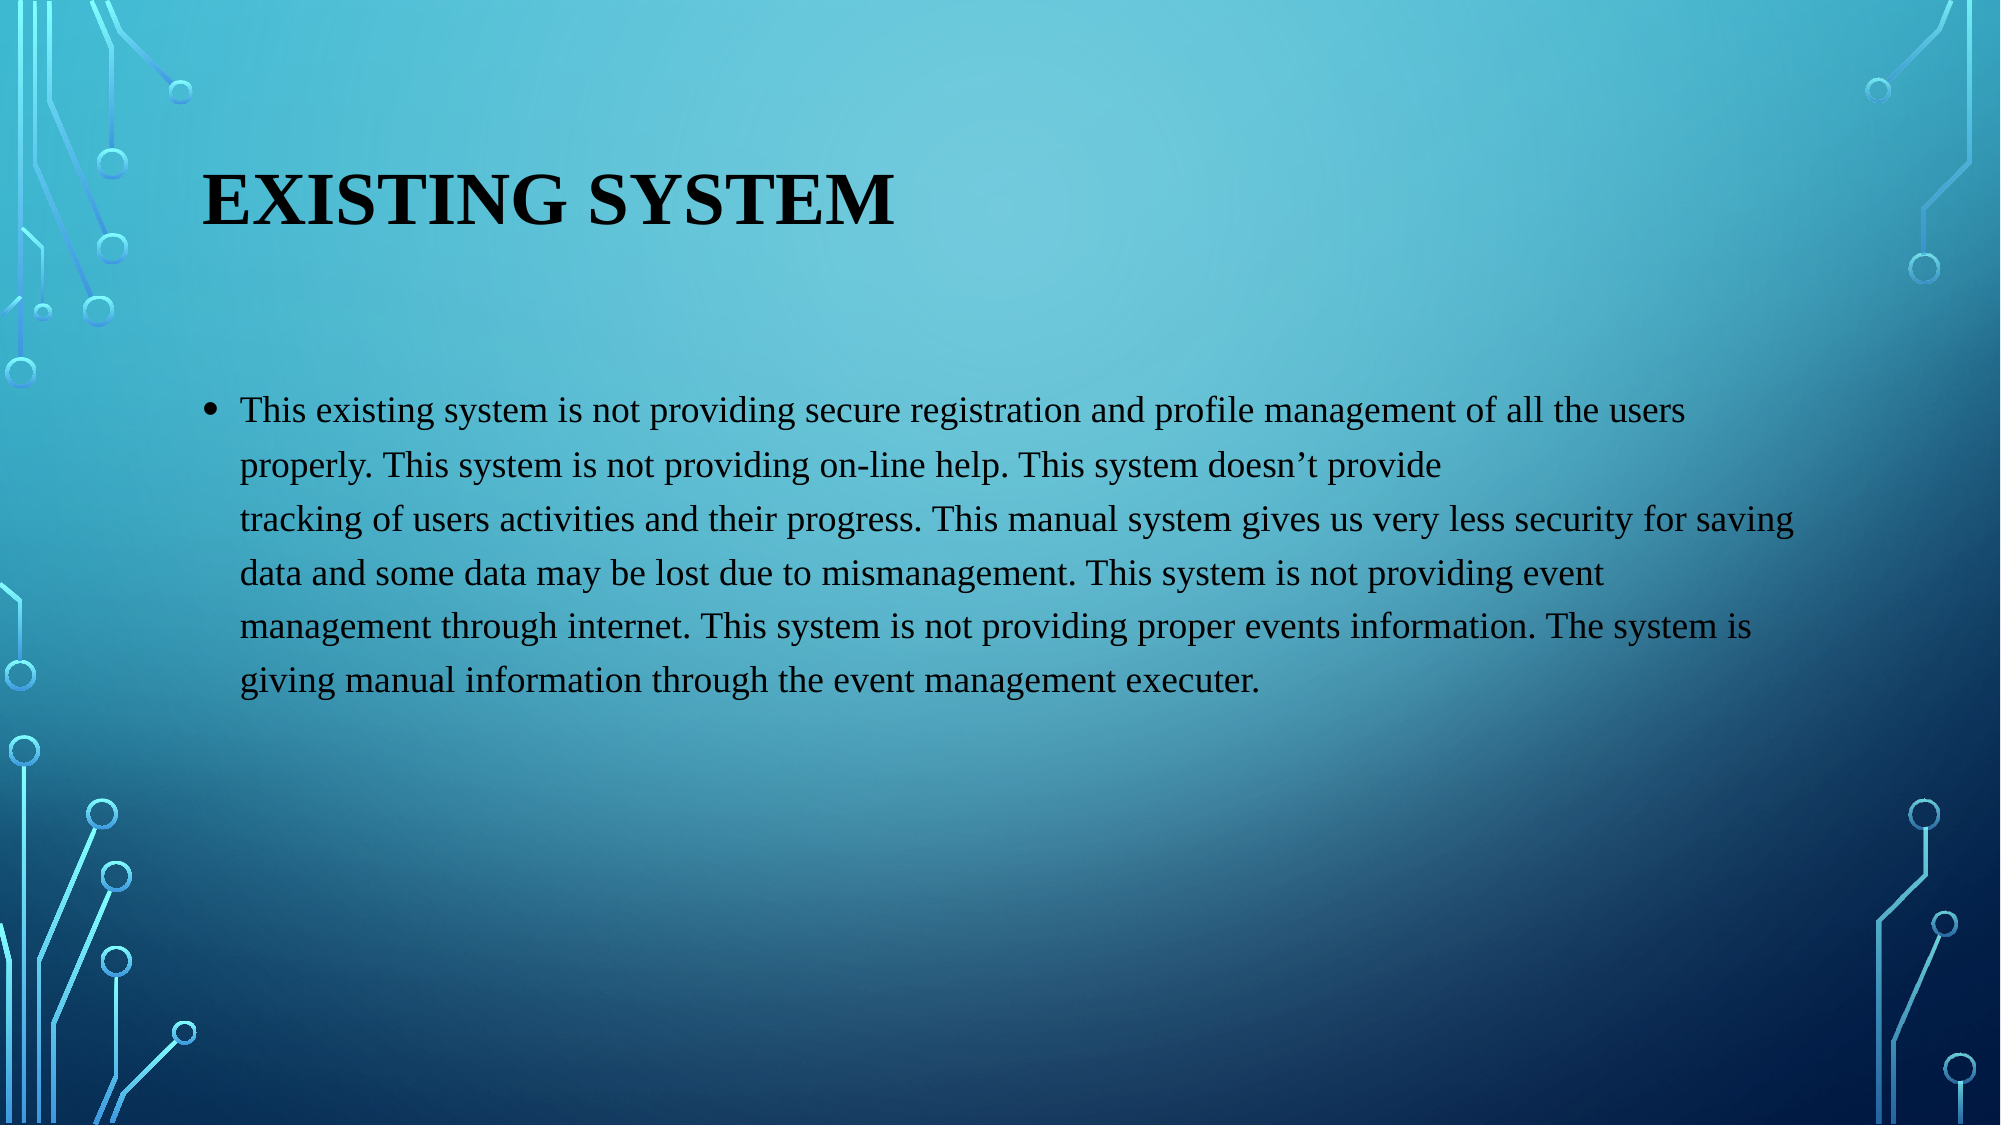

# EXISTING SYSTEM
This existing system is not providing secure registration and profile management of all the users     properly. This system is not providing on-line help. This system doesn’t provide tracking of users activities and their progress. This manual system gives us very less security for saving data and some data may be lost due to mismanagement. This system is not providing event management through internet. This system is not providing proper events information. The system is giving manual information through the event management executer.